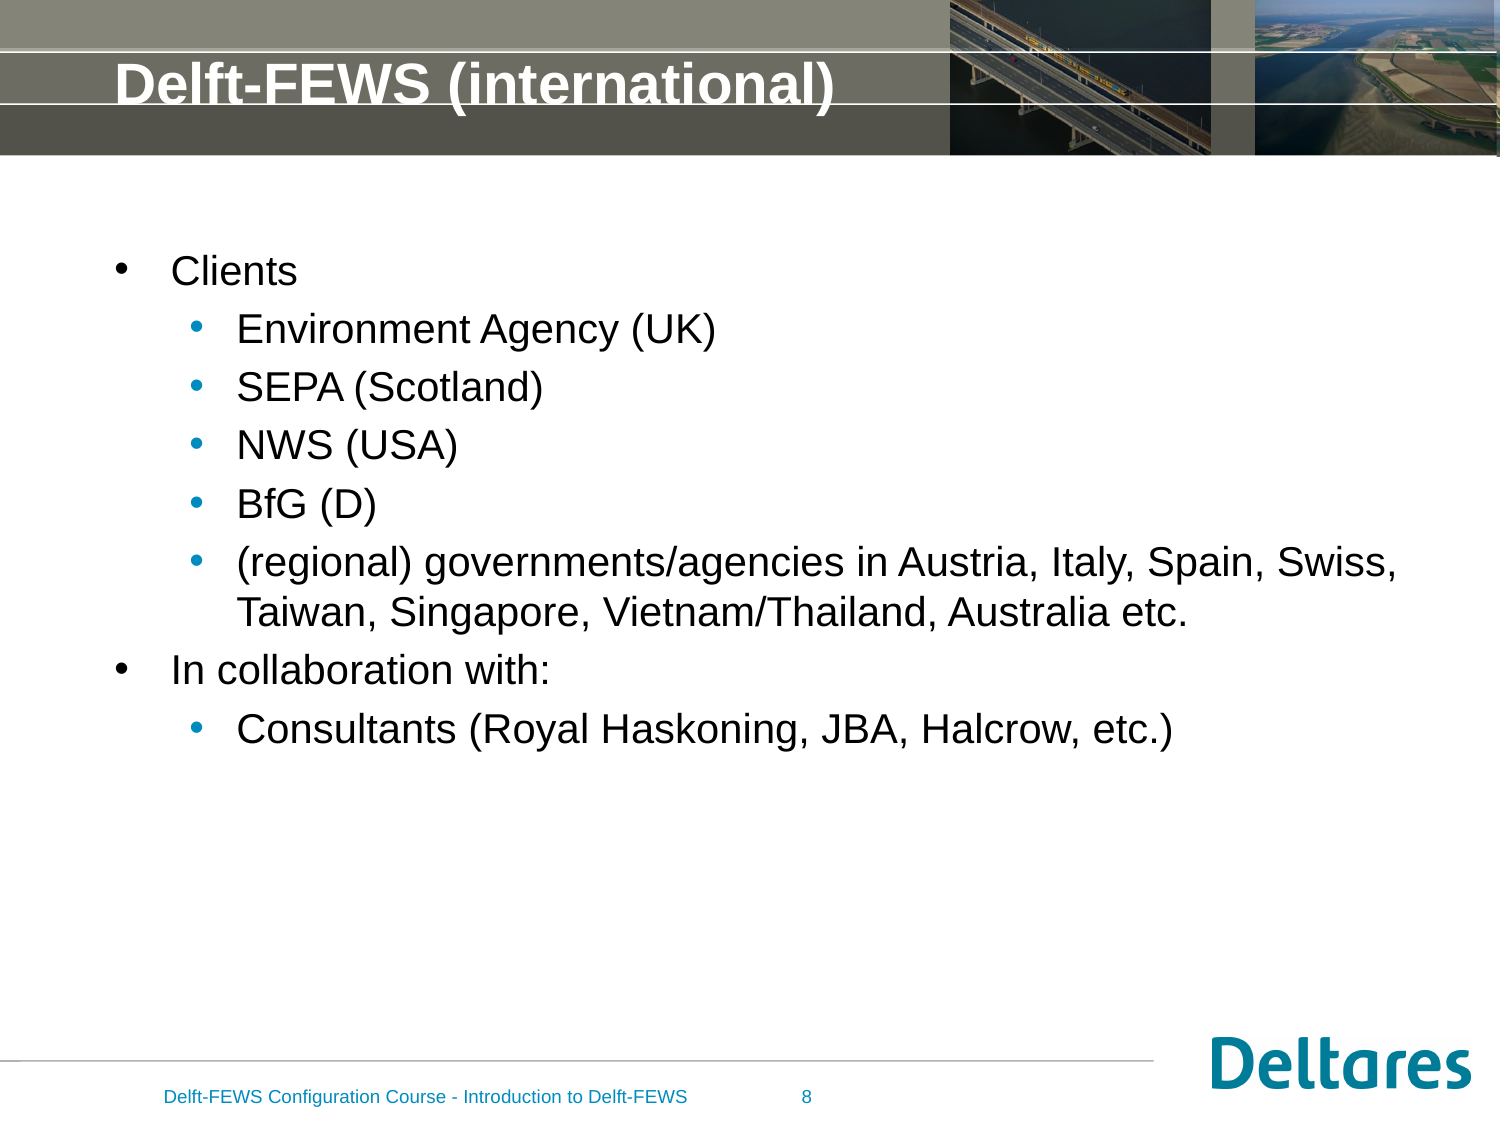

# Delft-FEWS (international)
Clients
Environment Agency (UK)
SEPA (Scotland)
NWS (USA)
BfG (D)
(regional) governments/agencies in Austria, Italy, Spain, Swiss, Taiwan, Singapore, Vietnam/Thailand, Australia etc.
In collaboration with:
Consultants (Royal Haskoning, JBA, Halcrow, etc.)

Delft-FEWS Configuration Course - Introduction to Delft-FEWS
8